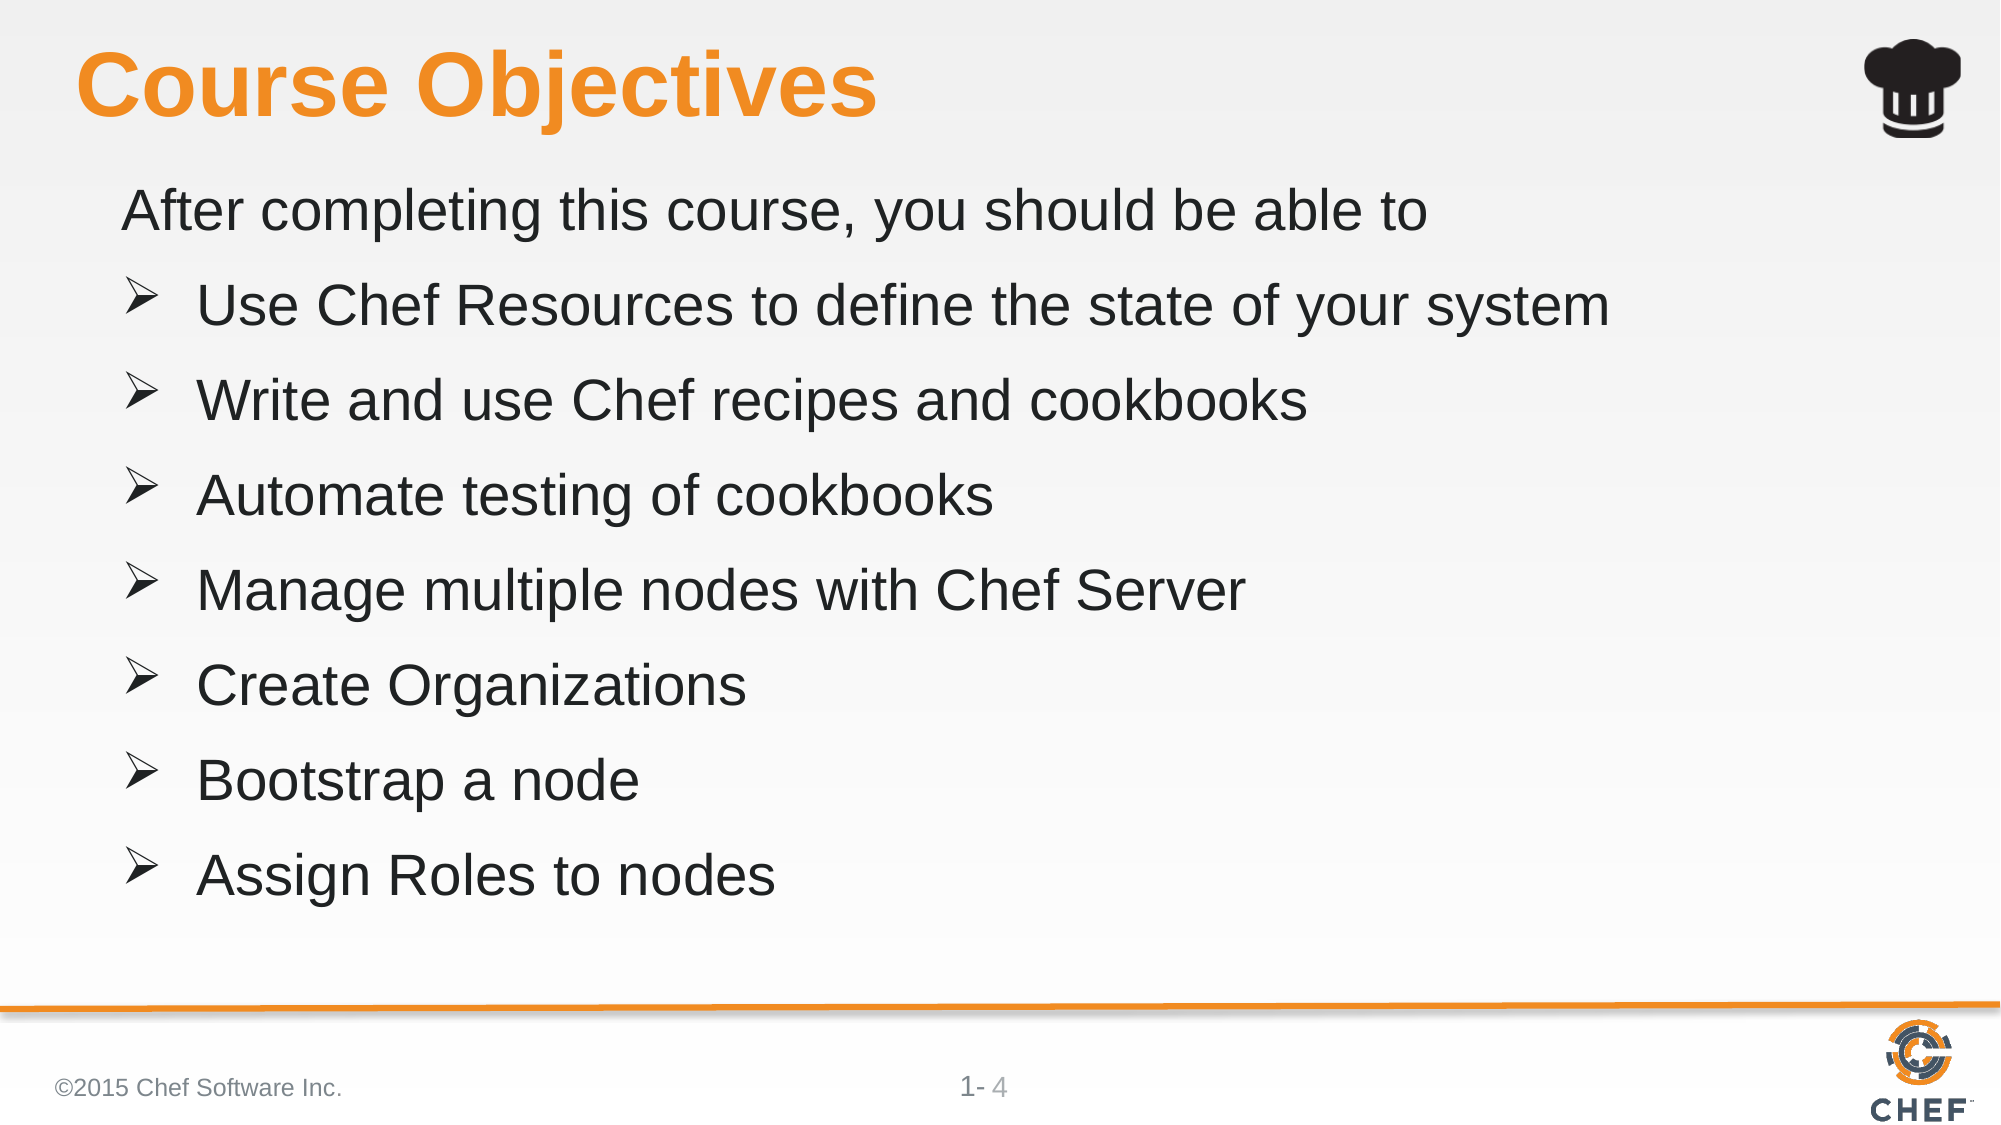

# Course Objectives
After completing this course, you should be able to
Use Chef Resources to define the state of your system
Write and use Chef recipes and cookbooks
Automate testing of cookbooks
Manage multiple nodes with Chef Server
Create Organizations
Bootstrap a node
Assign Roles to nodes

©2015 Chef Software Inc.
4